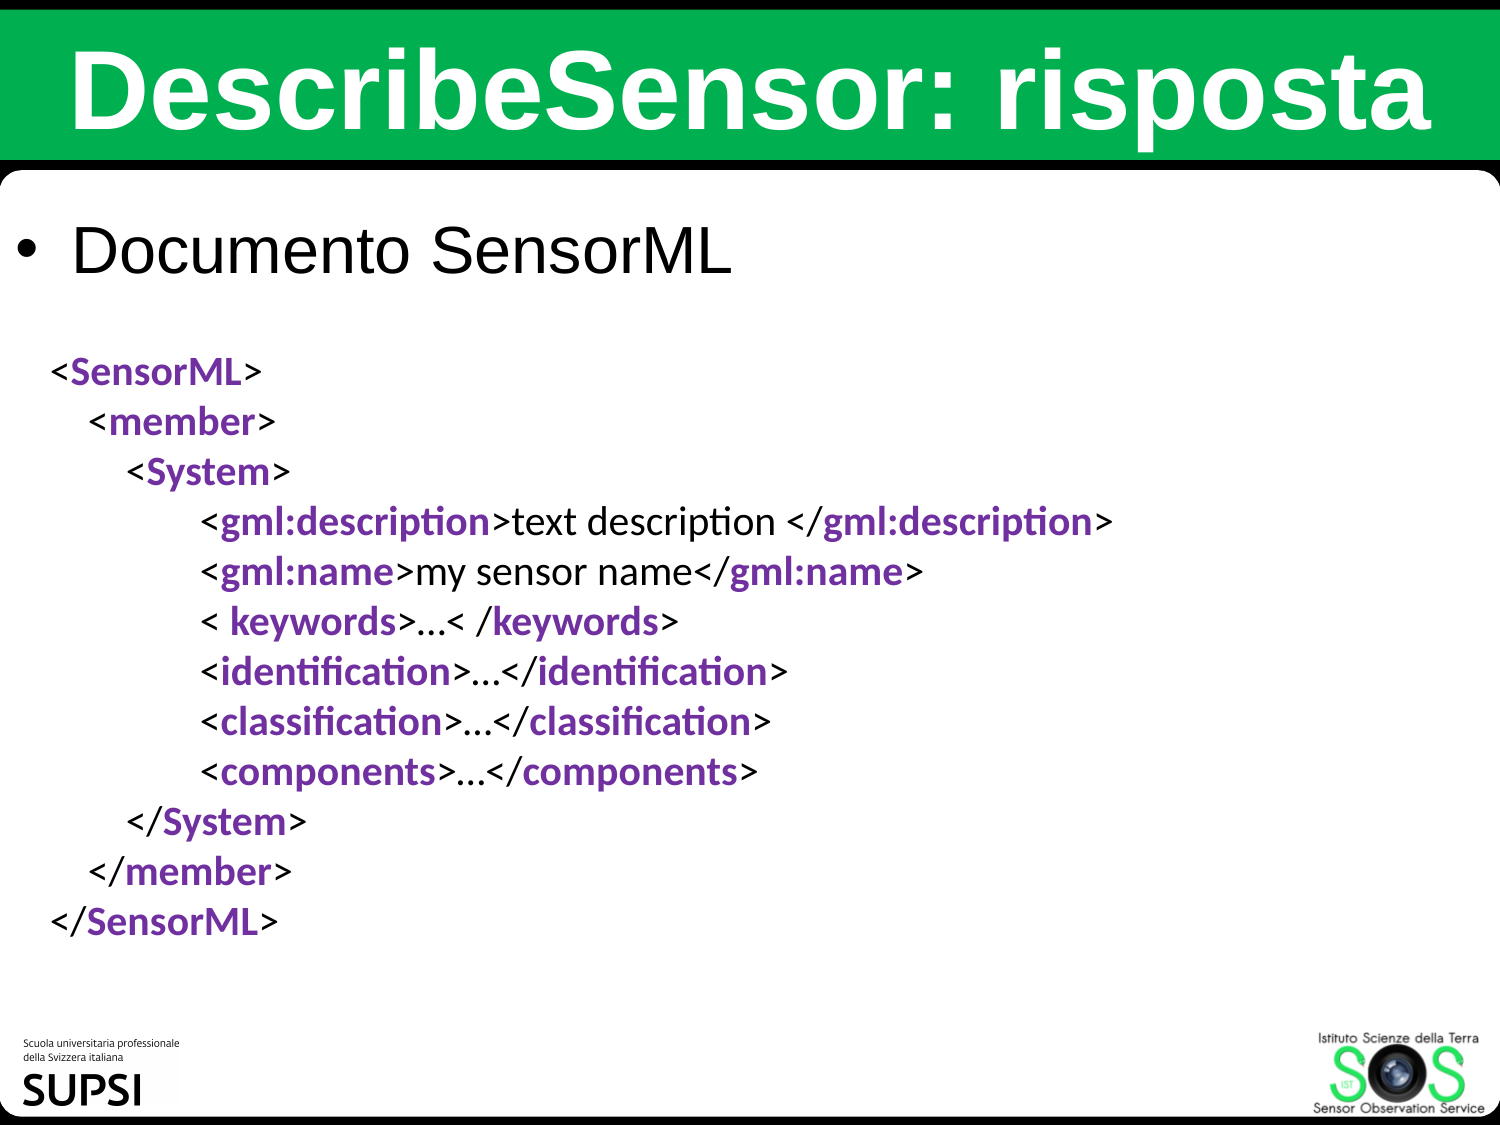

# DescribeSensor: risposta
Documento SensorML
<SensorML>
    <member>
        <System>
	<gml:description>text description </gml:description>
	<gml:name>my sensor name</gml:name>
	< keywords>…< /keywords>
	<identification>…</identification>
	<classification>…</classification>
	<components>…</components>
        </System>
    </member>
</SensorML>